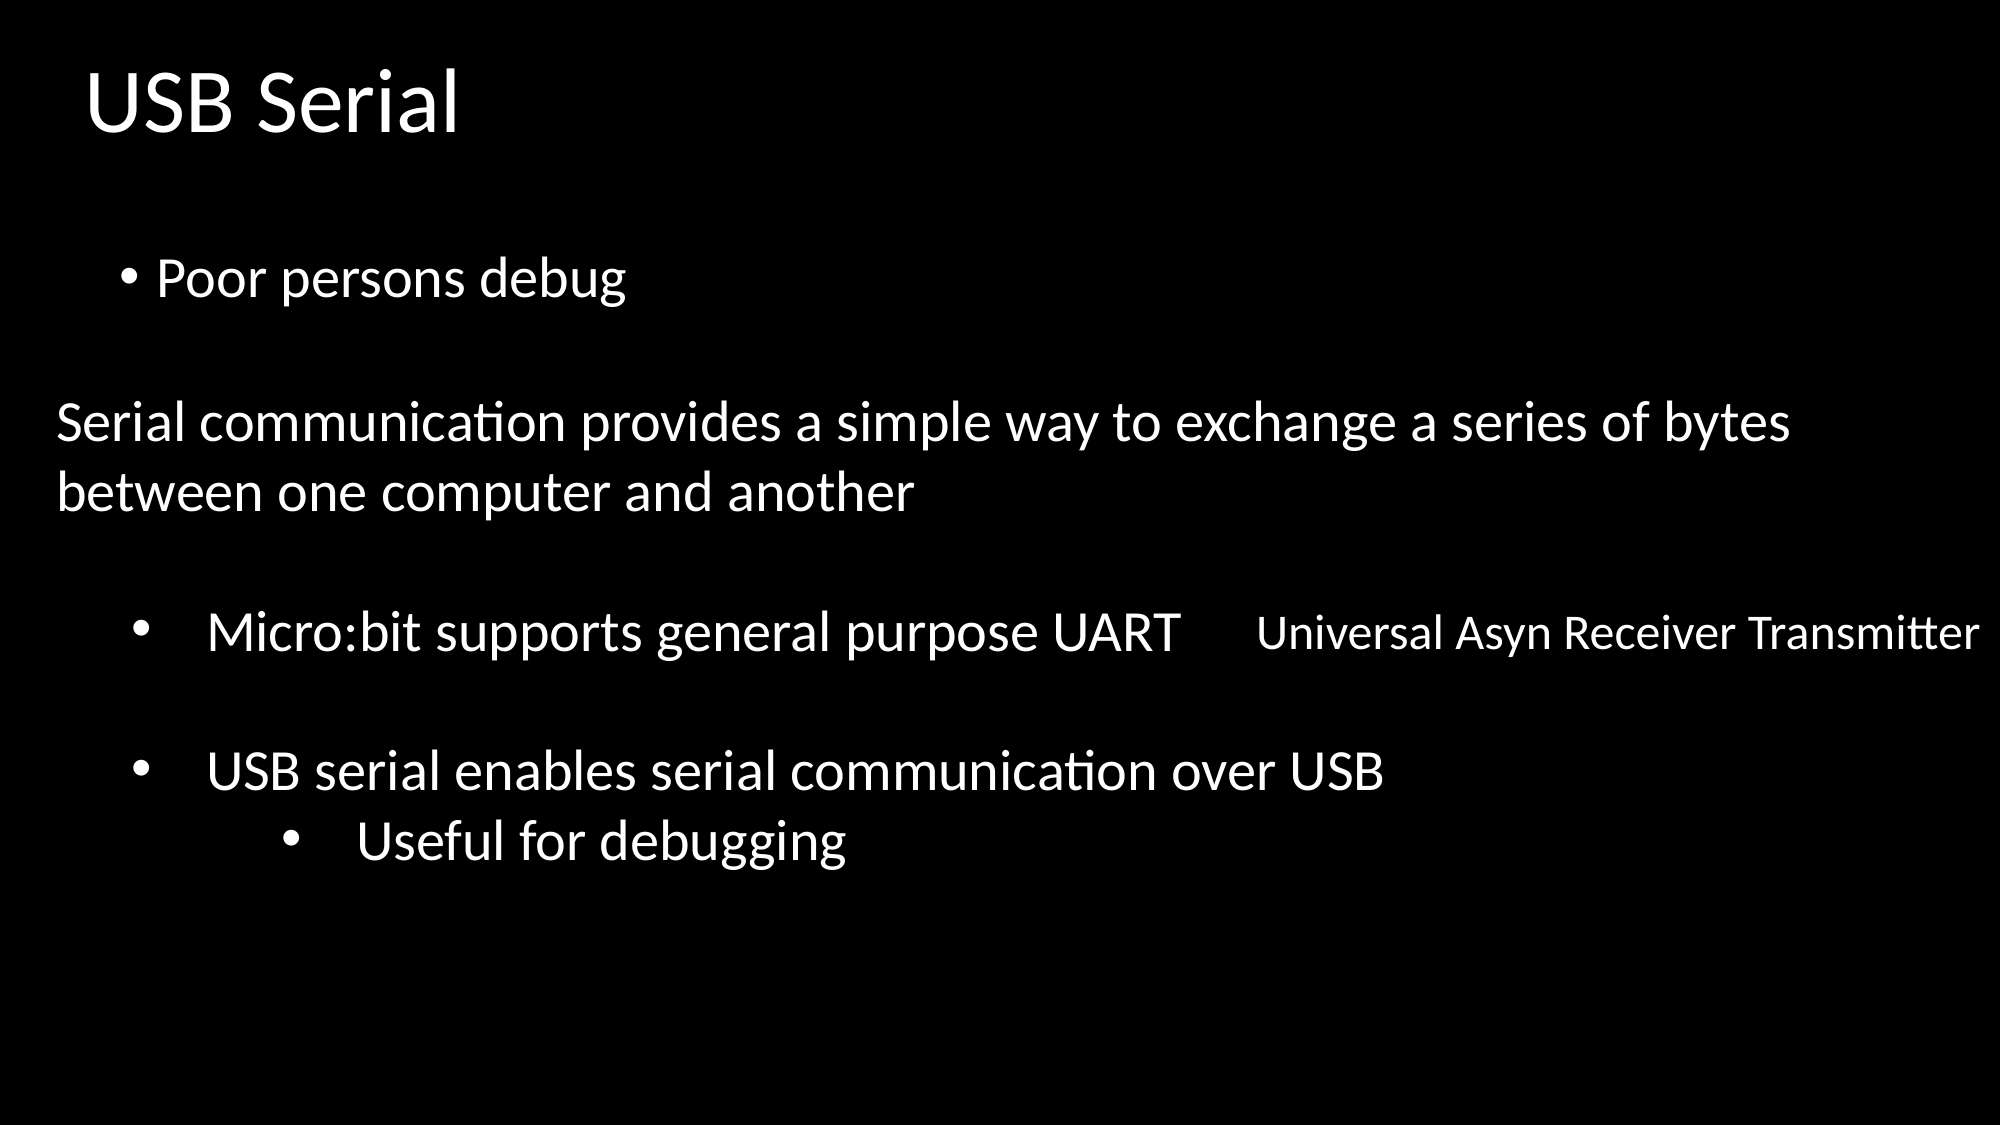

USB Serial
Poor persons debug
Serial communication provides a simple way to exchange a series of bytes between one computer and another

Micro:bit supports general purpose UART

USB serial enables serial communication over USB
Useful for debugging
Universal Asyn Receiver Transmitter